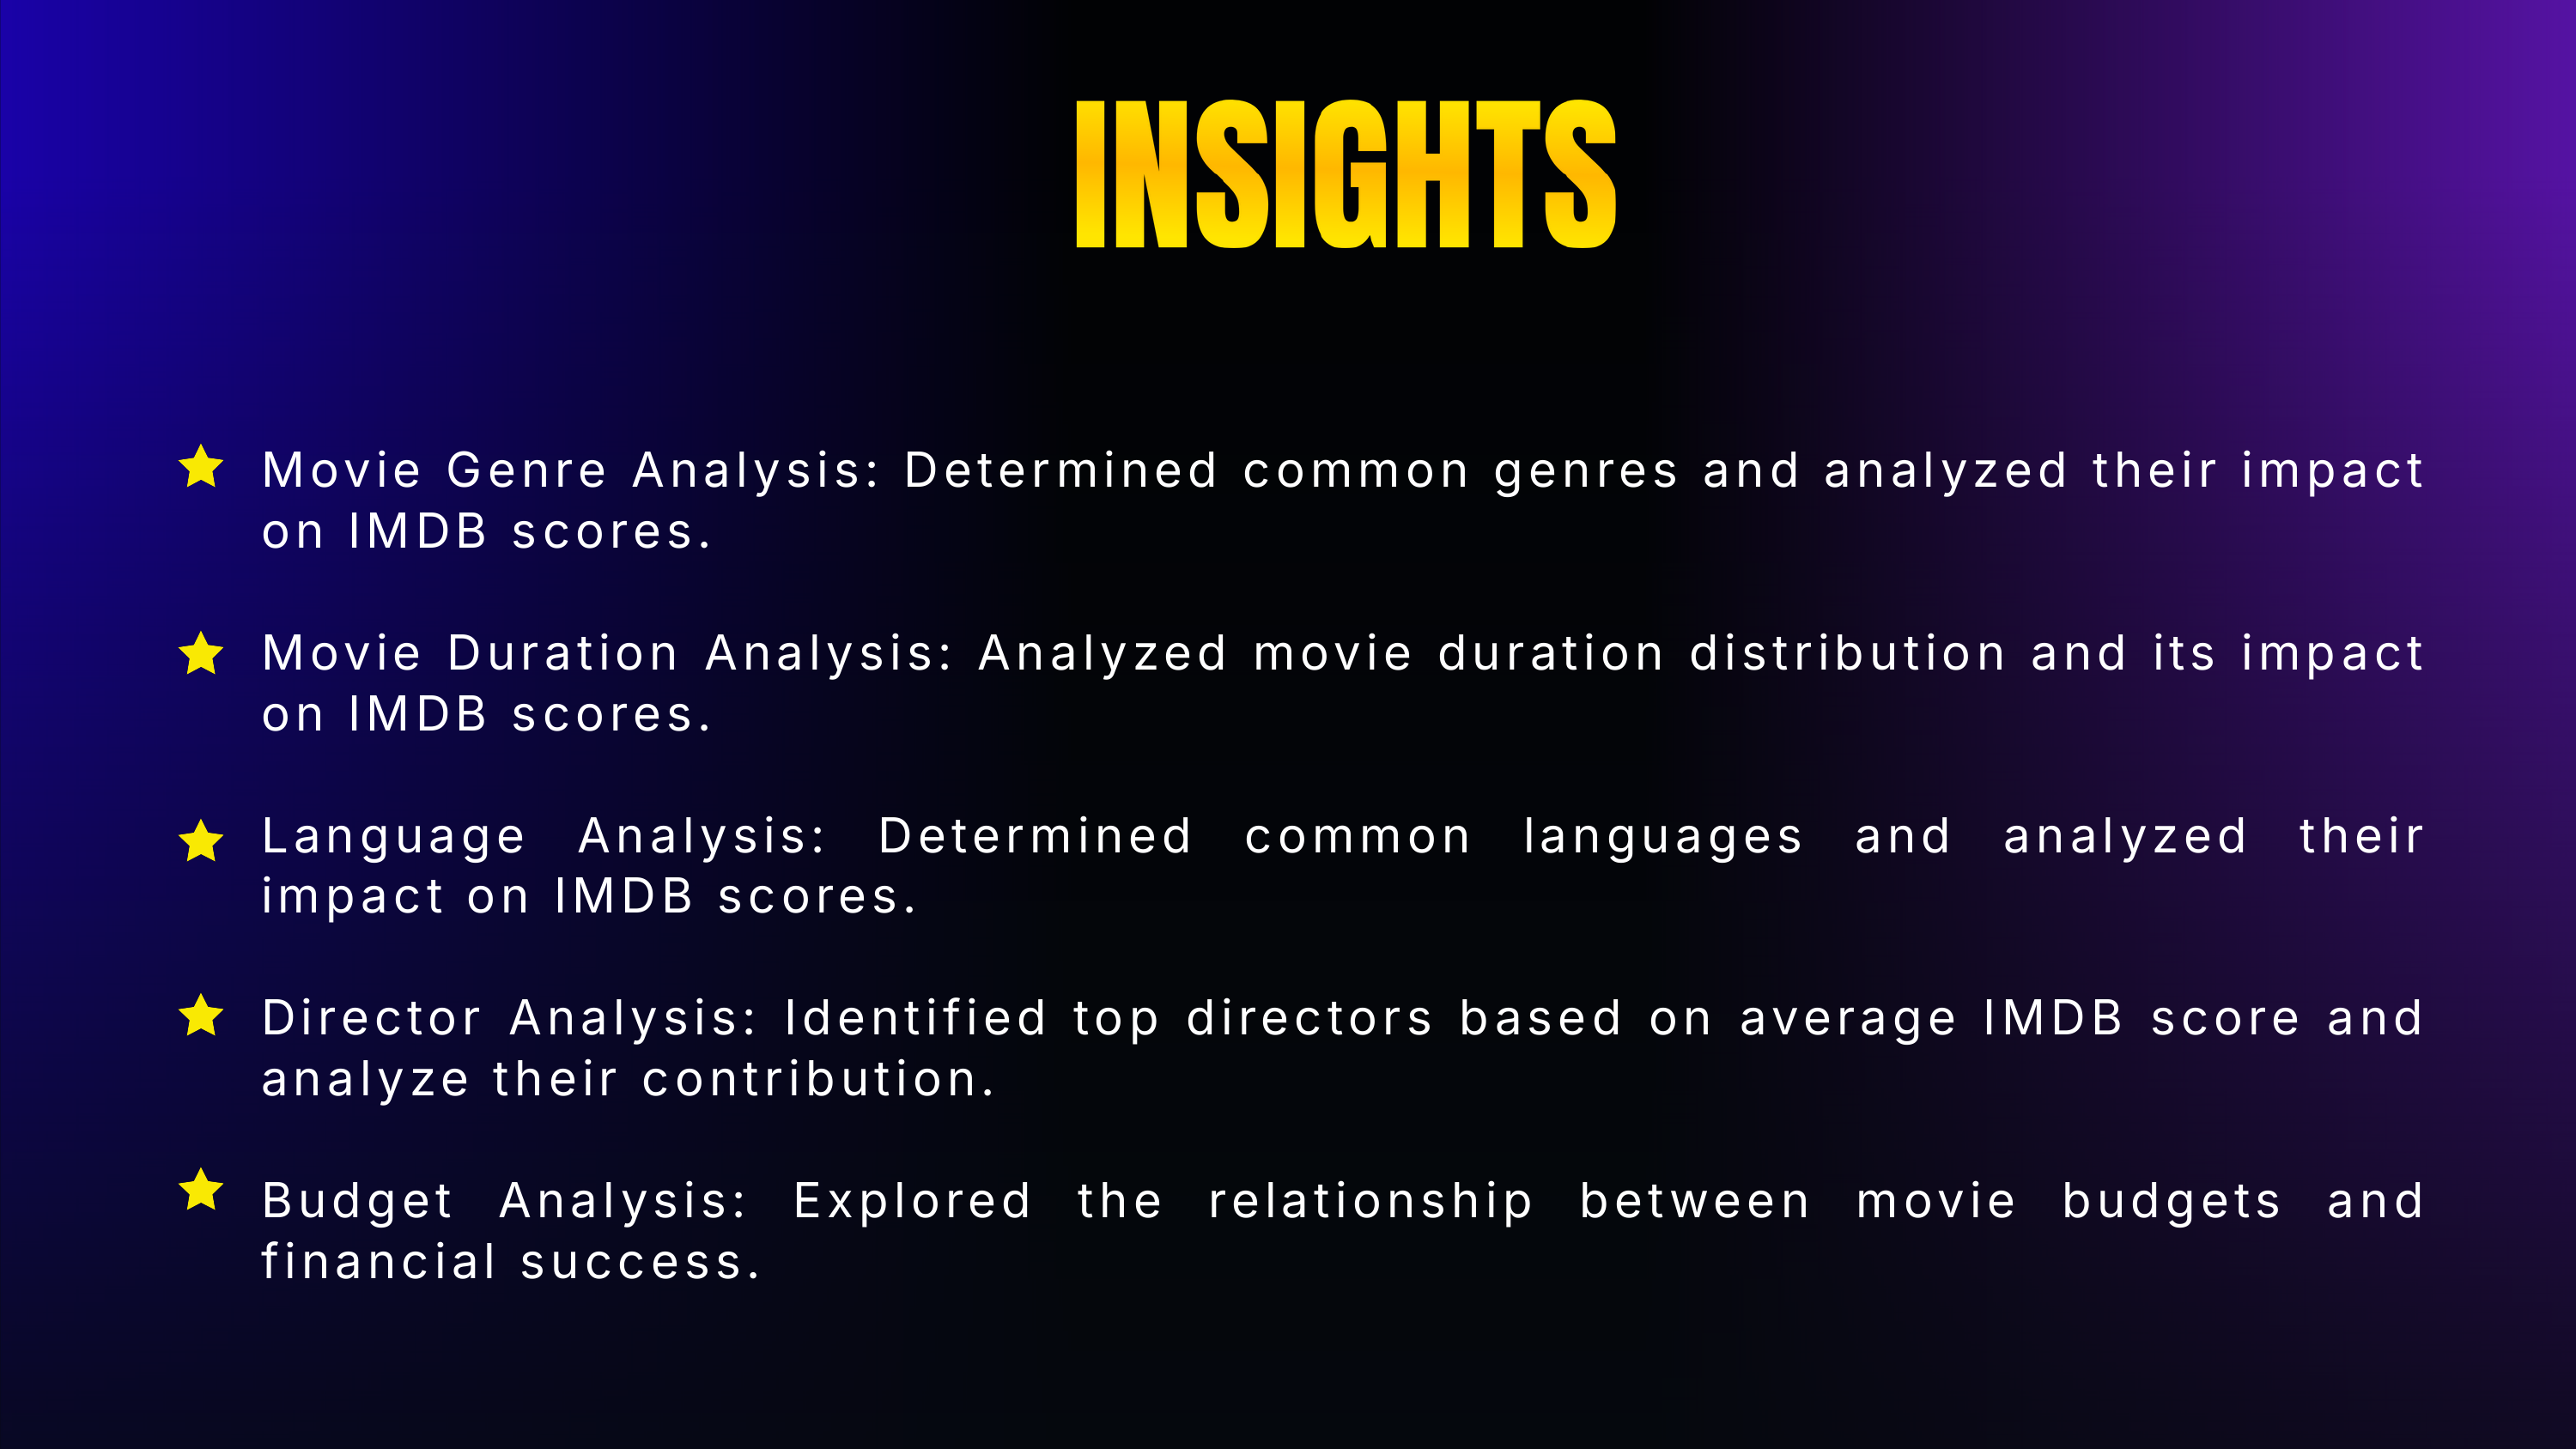

Movie Genre Analysis: Determined common genres and analyzed their impact on IMDB scores.

Movie Duration Analysis: Analyzed movie duration distribution and its impact on IMDB scores.

Language Analysis: Determined common languages and analyzed their impact on IMDB scores.

Director Analysis: Identified top directors based on average IMDB score and analyze their contribution.

Budget Analysis: Explored the relationship between movie budgets and financial success.